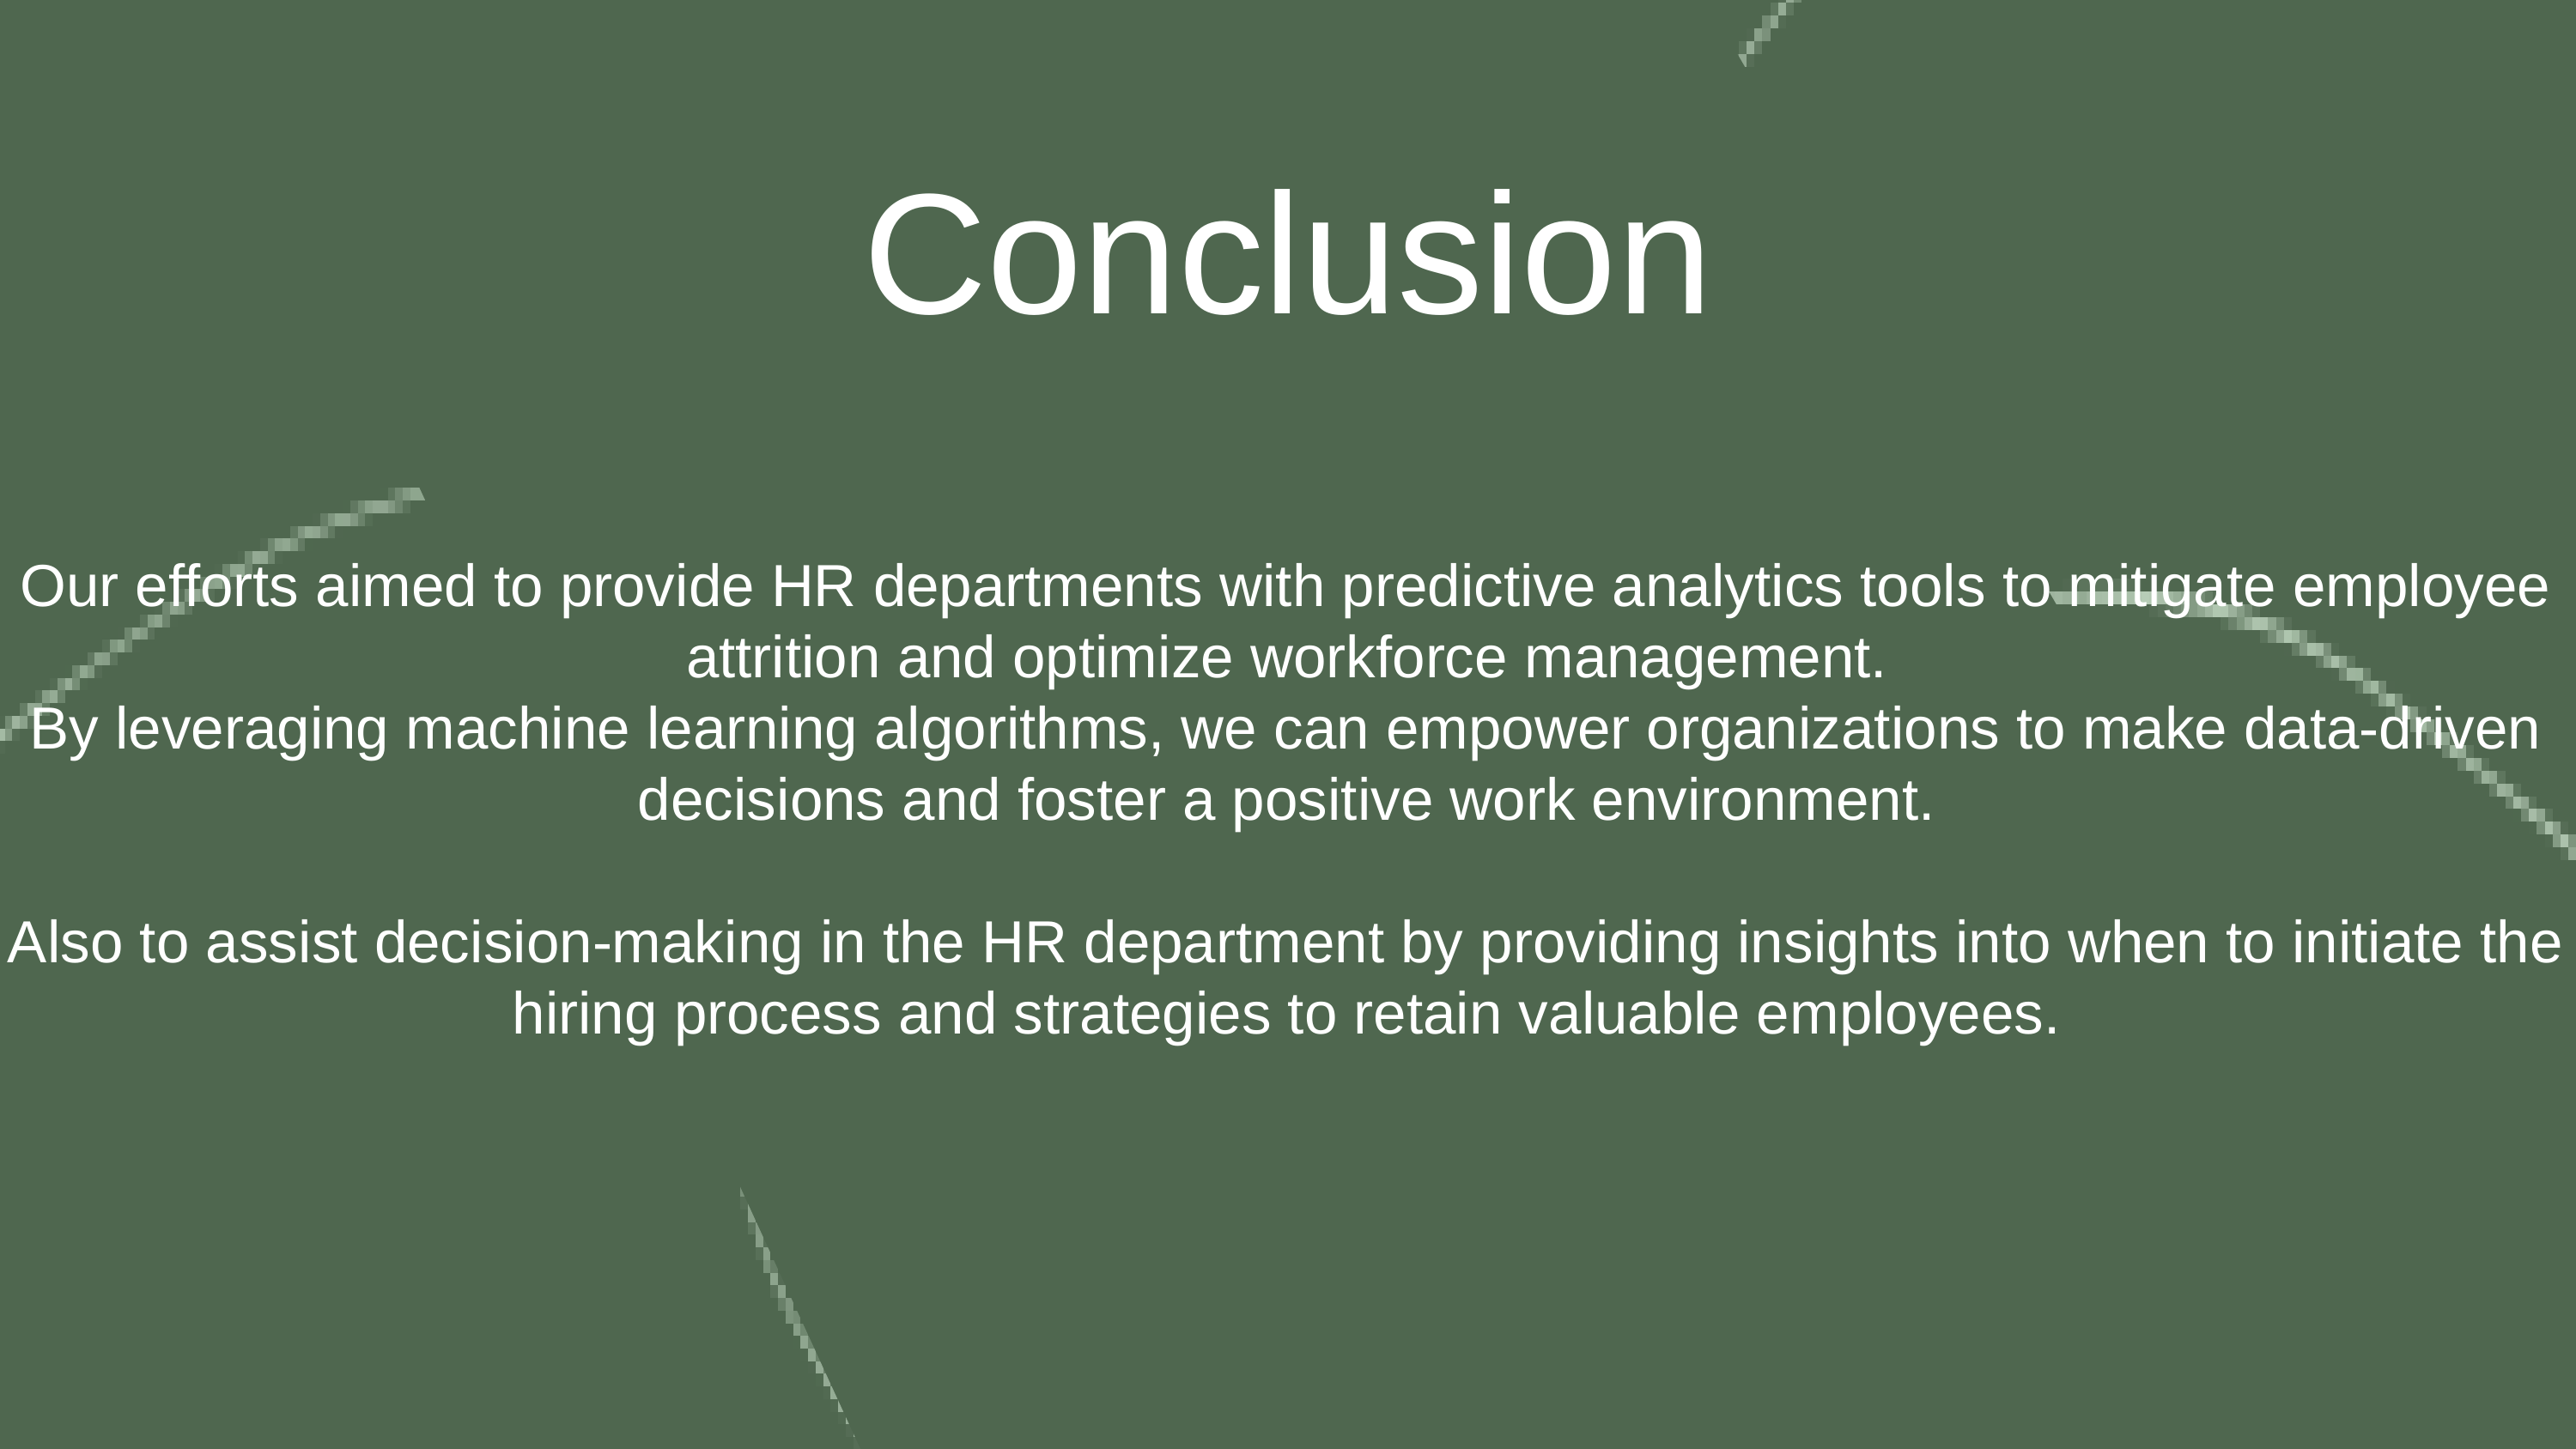

Conclusion

Our efforts aimed to provide HR departments with predictive analytics tools to mitigate employee attrition and optimize workforce management.
By leveraging machine learning algorithms, we can empower organizations to make data-driven decisions and foster a positive work environment.

Also to assist decision-making in the HR department by providing insights into when to initiate the hiring process and strategies to retain valuable employees.